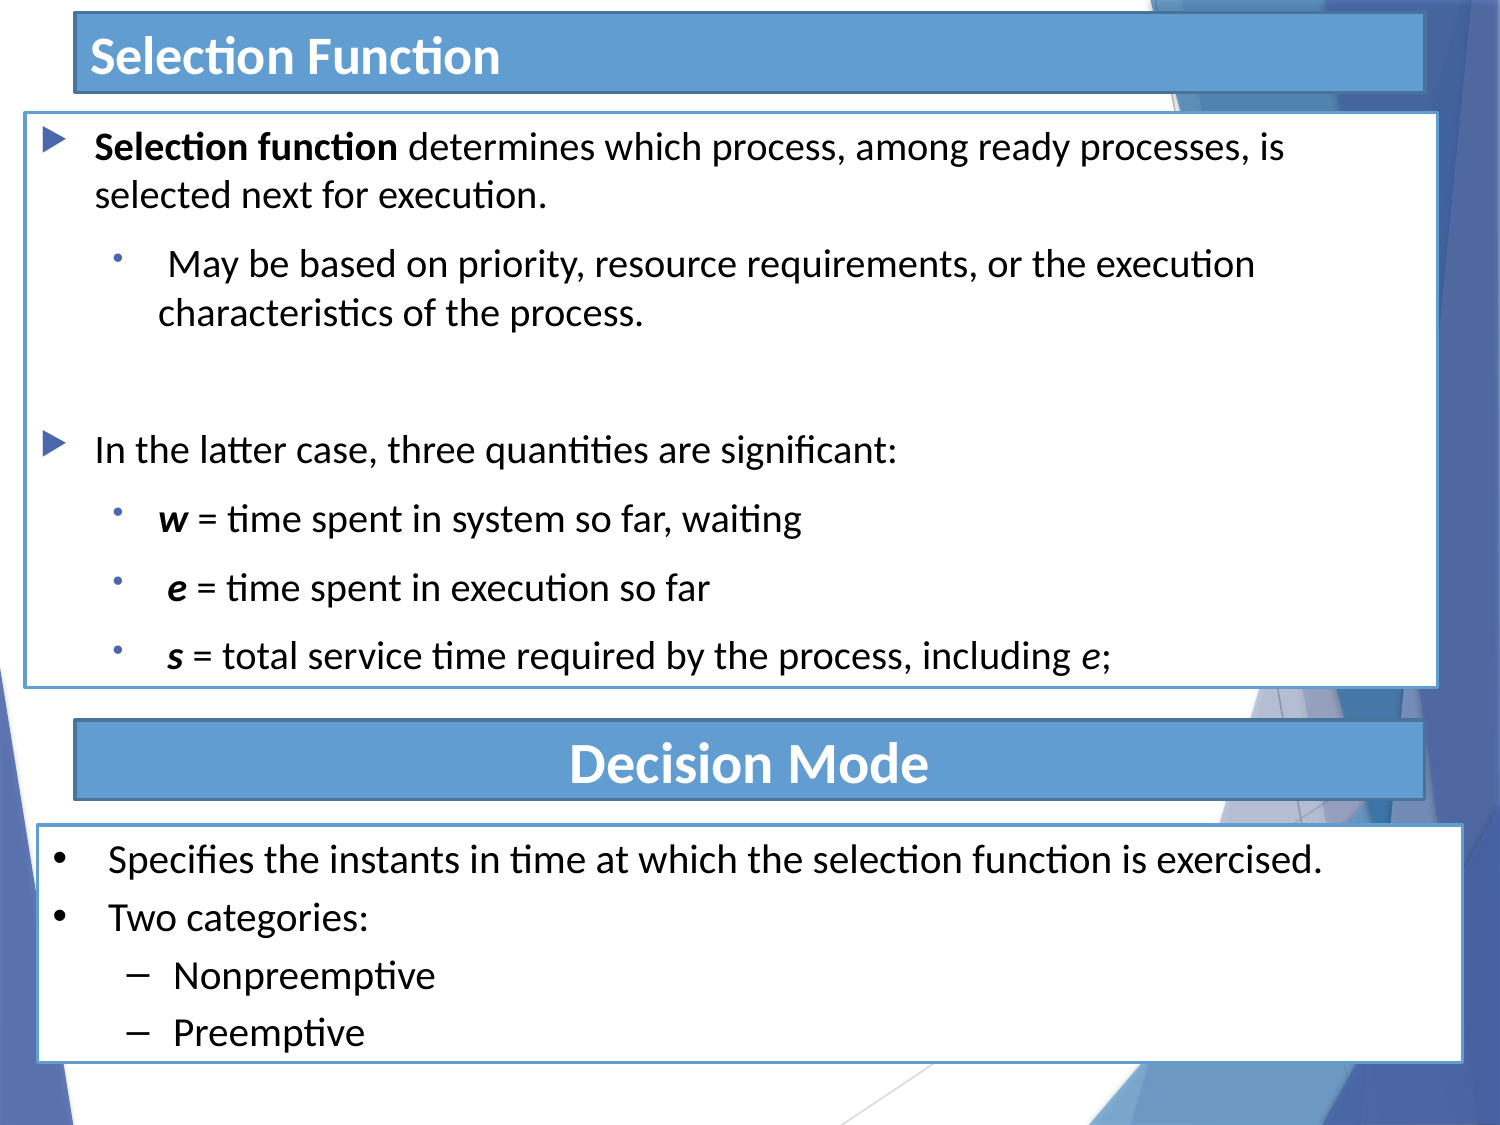

# Selection Function
Selection function determines which process, among ready processes, is selected next for execution.
 May be based on priority, resource requirements, or the execution characteristics of the process.

In the latter case, three quantities are significant:
w = time spent in system so far, waiting
 e = time spent in execution so far
 s = total service time required by the process, including e;

Decision Mode
Specifies the instants in time at which the selection function is exercised.
Two categories:
Nonpreemptive
Preemptive
67